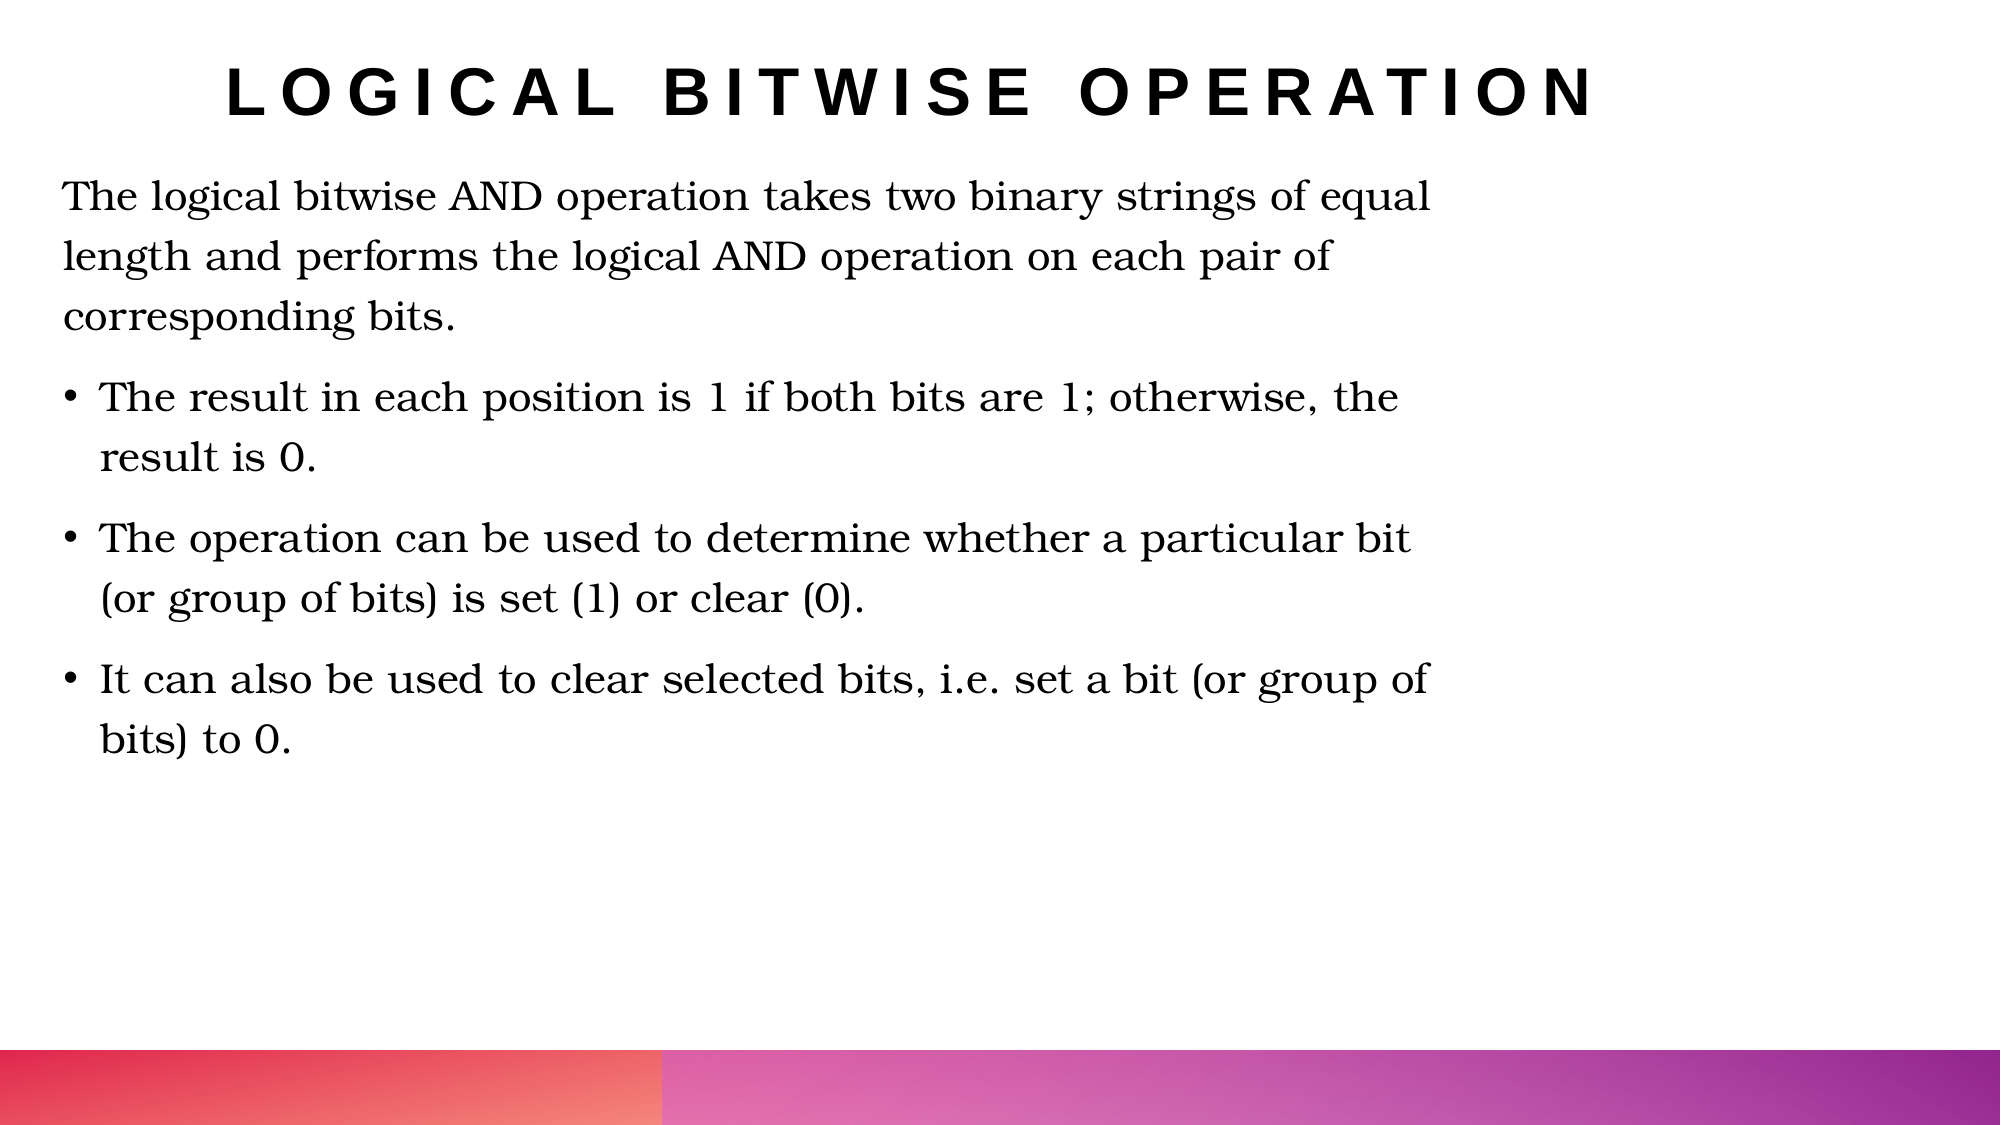

# Logical Bitwise operation
The logical bitwise AND operation takes two binary strings of equal length and performs the logical AND operation on each pair of corresponding bits.
The result in each position is 1 if both bits are 1; otherwise, the result is 0.
The operation can be used to determine whether a particular bit (or group of bits) is set (1) or clear (0).
It can also be used to clear selected bits, i.e. set a bit (or group of bits) to 0.